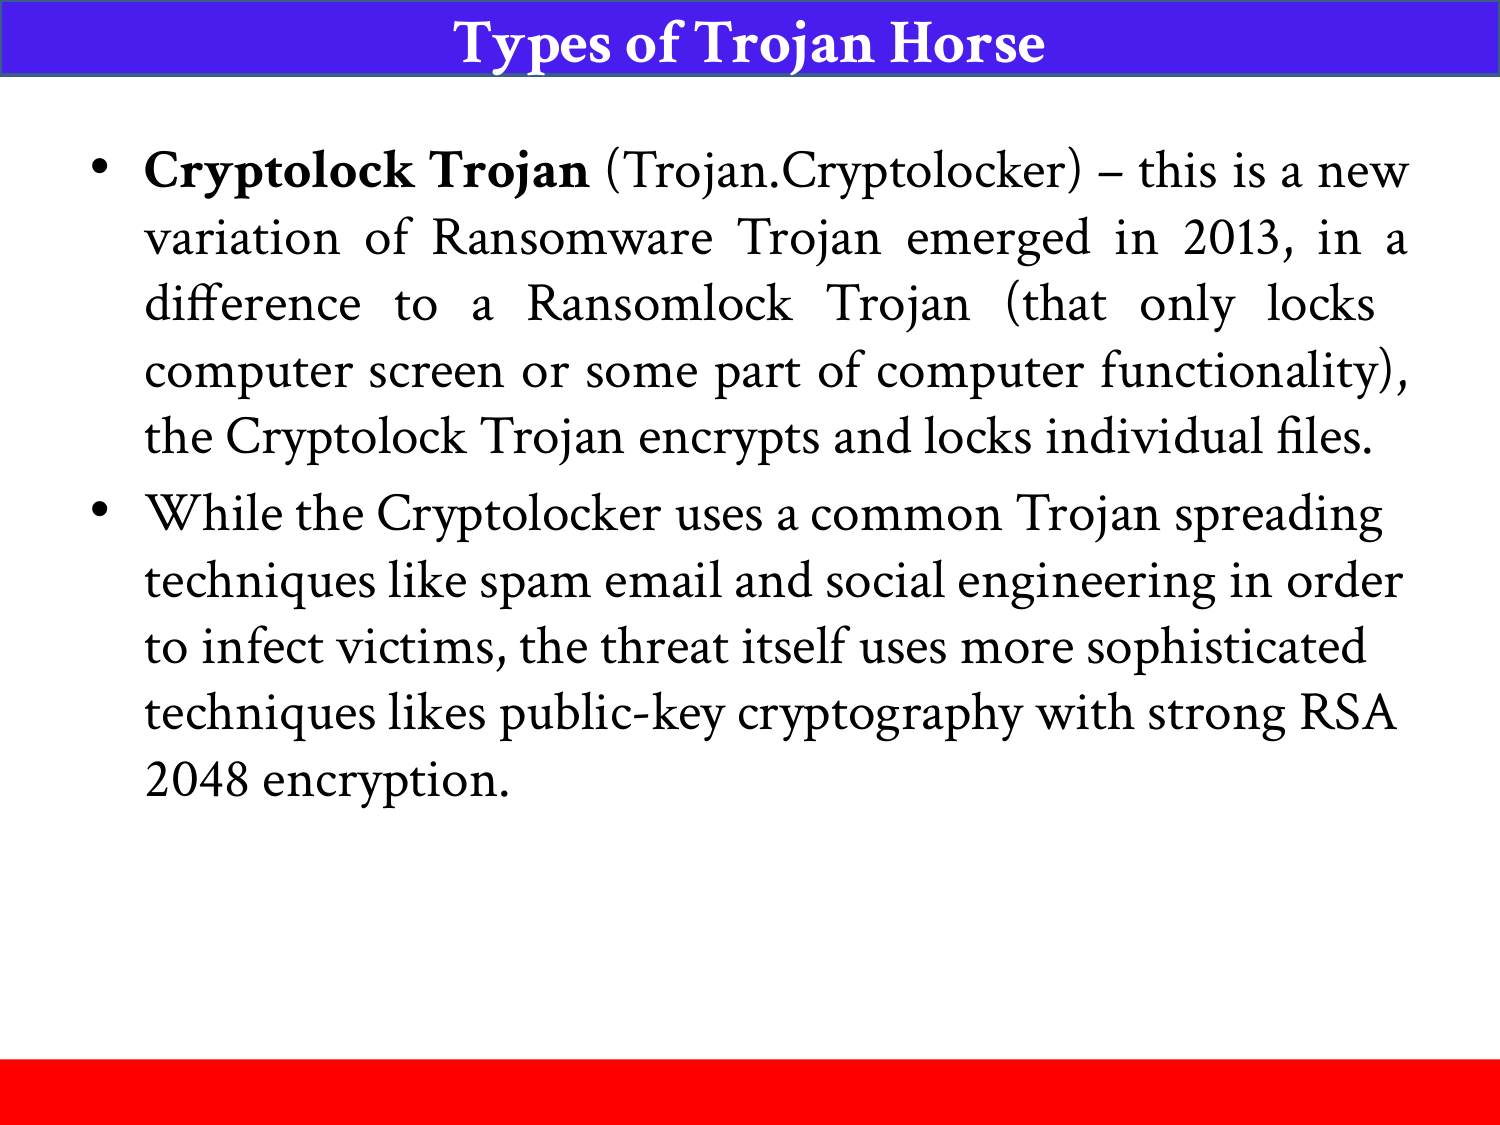

Types of Trojan Horse
Cryptolock Trojan (Trojan.Cryptolocker) – this is a new variation of Ransomware Trojan emerged in 2013, in a difference to a Ransomlock Trojan (that only locks  computer screen or some part of computer functionality), the Cryptolock Trojan encrypts and locks individual files.
While the Cryptolocker uses a common Trojan spreading techniques like spam email and social engineering in order to infect victims, the threat itself uses more sophisticated techniques likes public-key cryptography with strong RSA 2048 encryption.